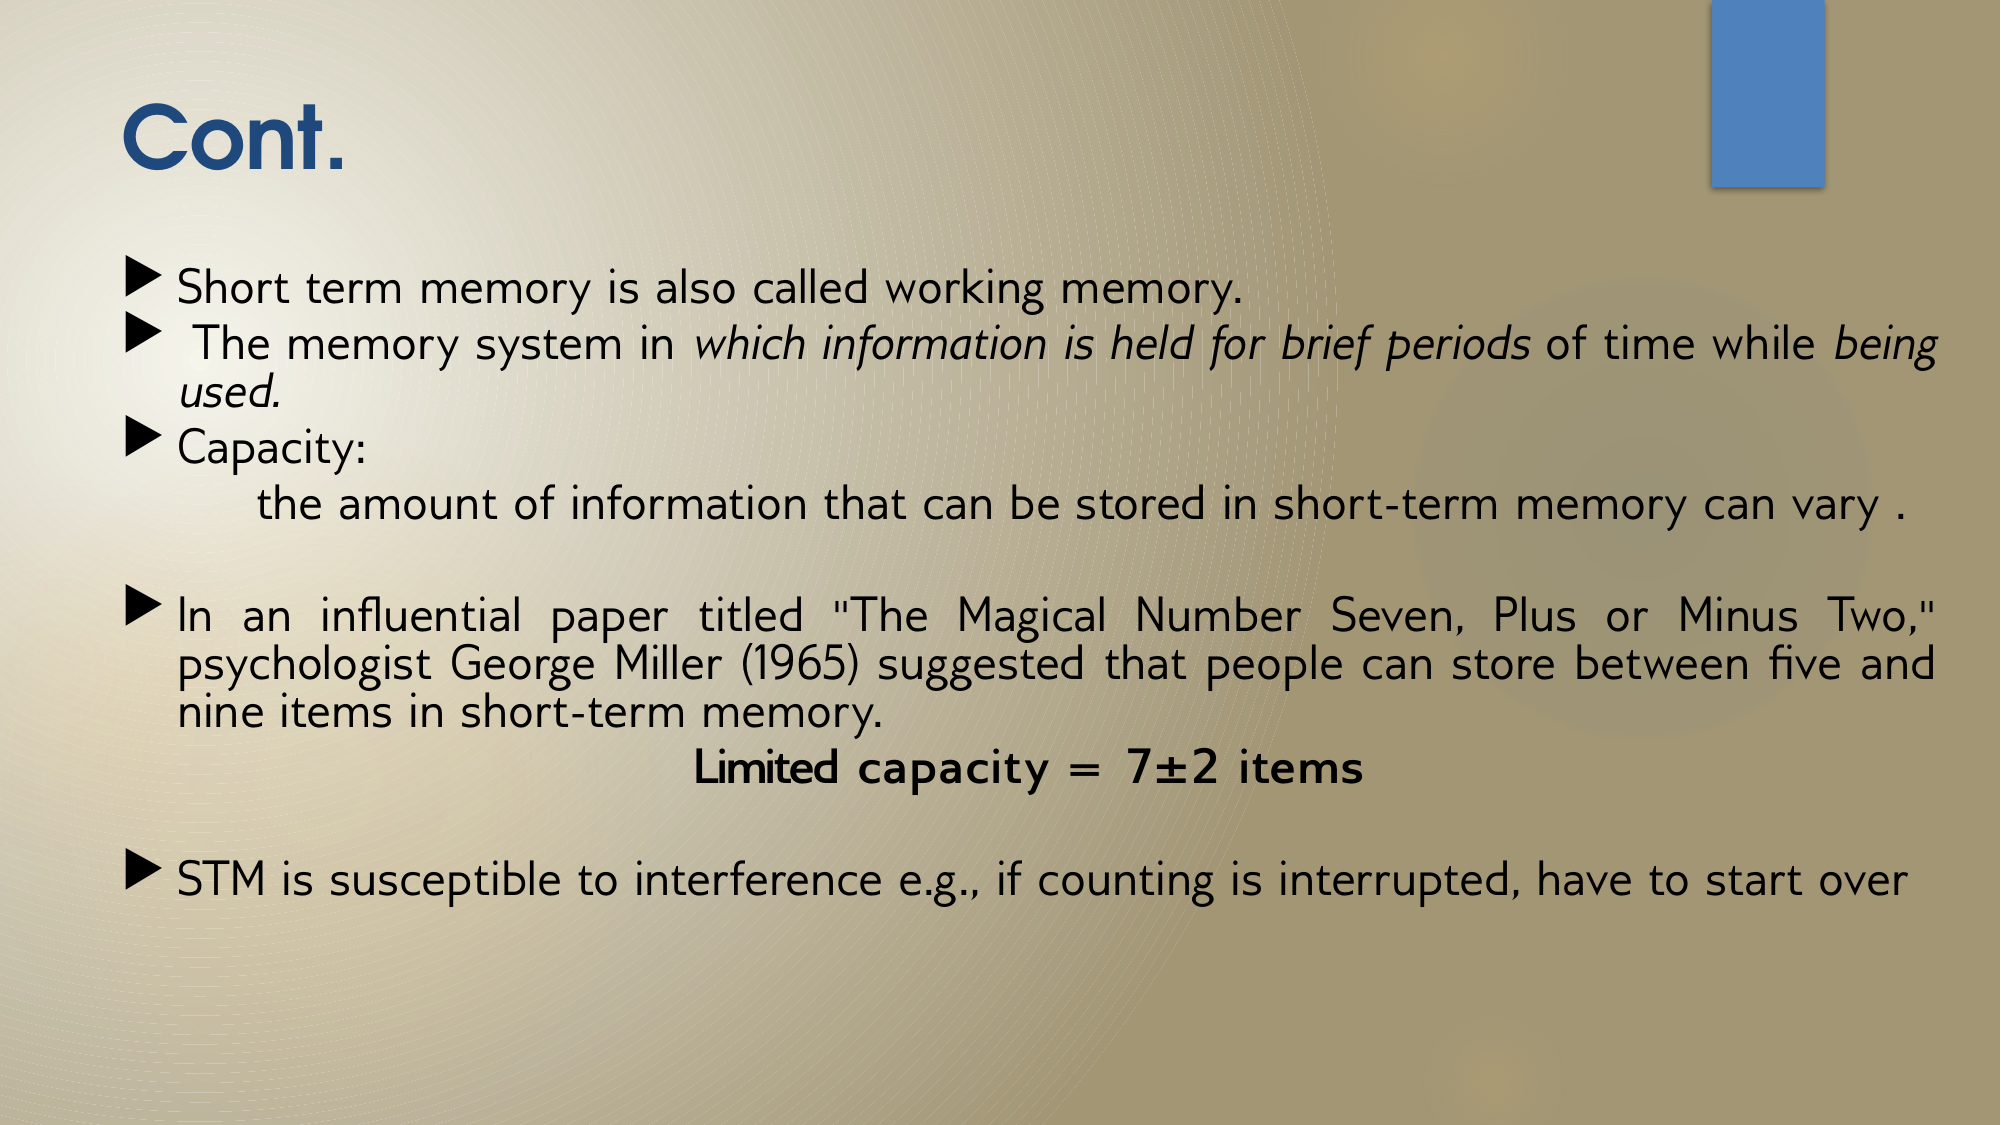

# Cont.

Short term memory is also called working memory.
 The memory system in which information is held for brief periods of time while being used.
Capacity:
         the amount of information that can be stored in short-term memory can vary .

In an influential paper titled "The Magical Number Seven, Plus or Minus Two," psychologist George Miller (1965) suggested that people can store between five and nine items in short-term memory.
Limited capacity = 7±2 items

STM is susceptible to interference e.g., if counting is interrupted, have to start over